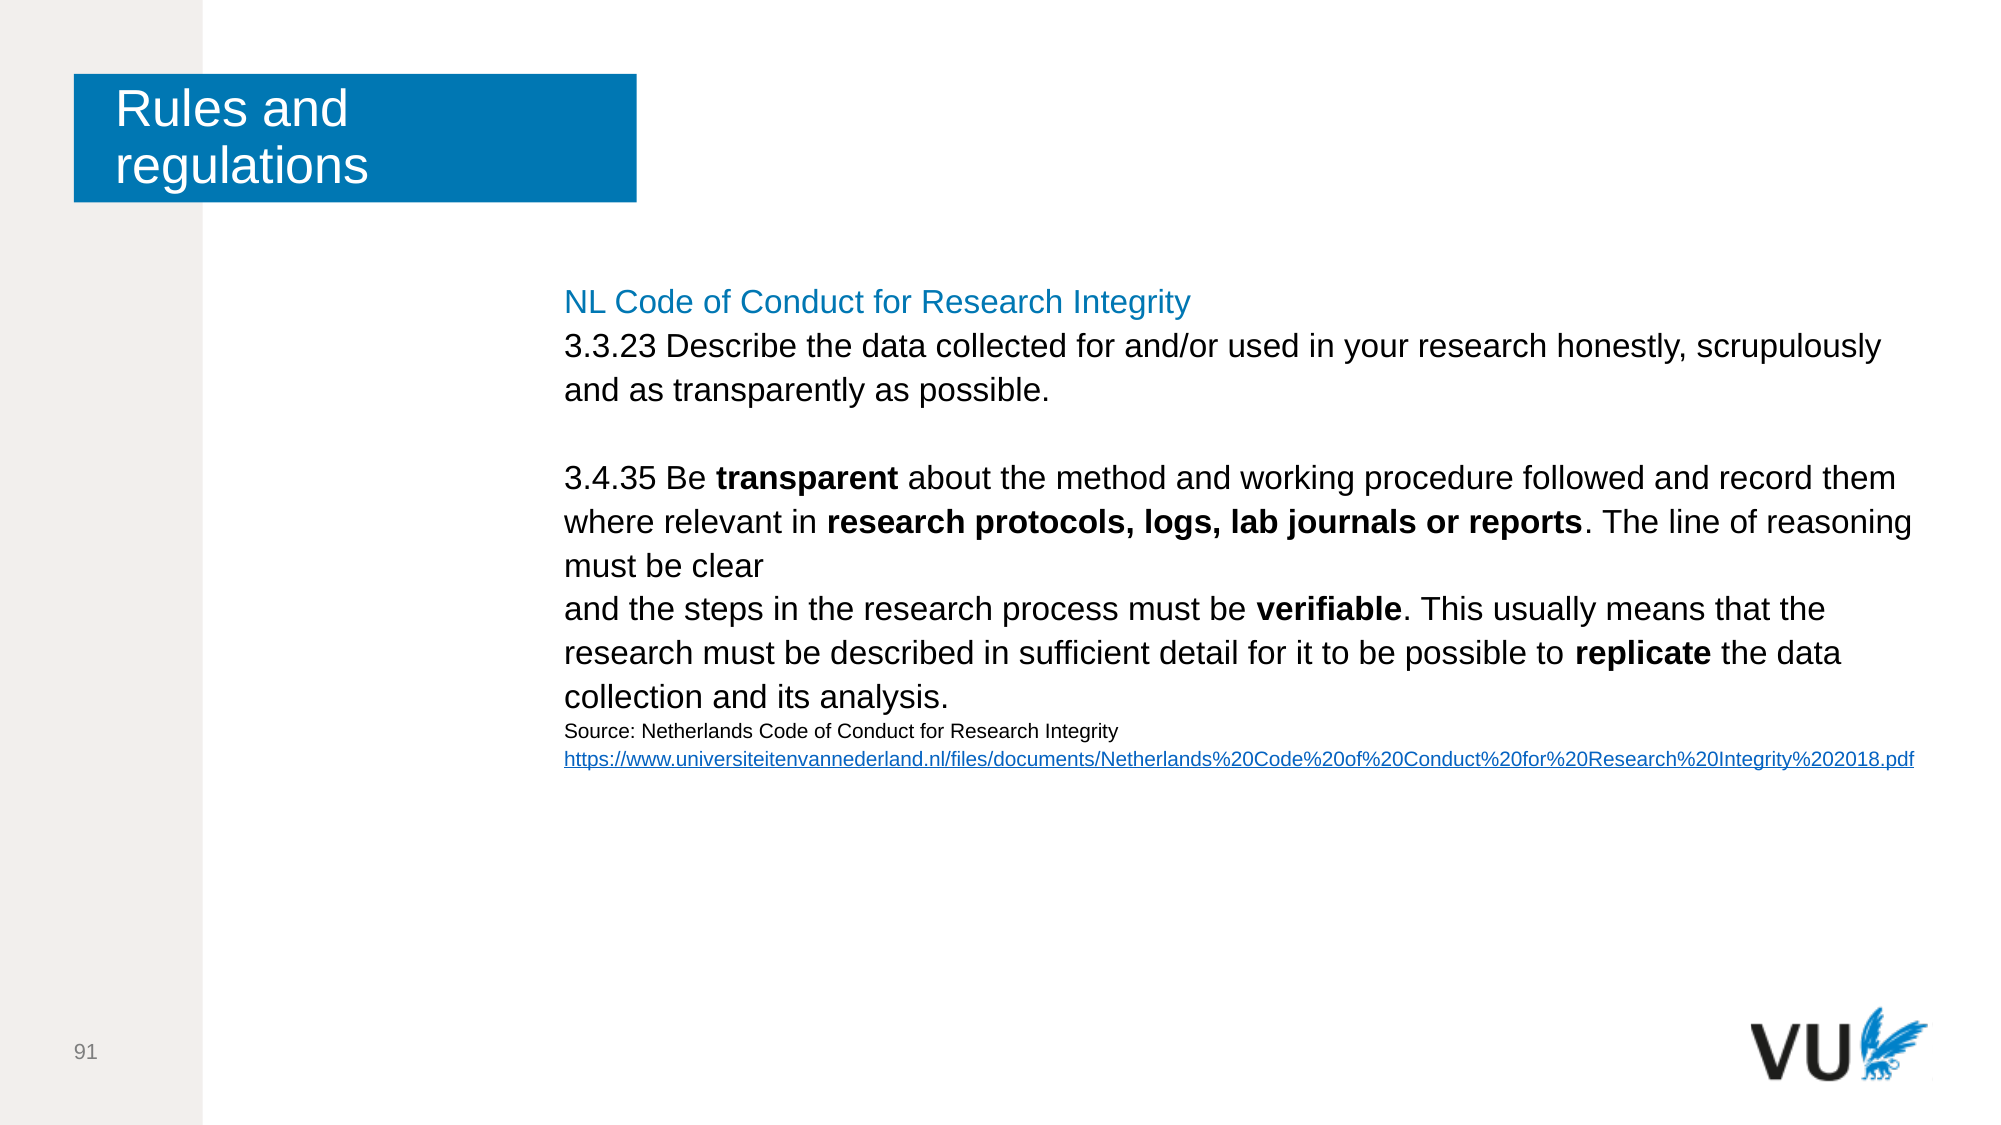

# Rules and regulations
NL Code of Conduct for Research Integrity
3.3.23 Describe the data collected for and/or used in your research honestly, scrupulously and as transparently as possible.

3.4.35 Be transparent about the method and working procedure followed and record them where relevant in research protocols, logs, lab journals or reports. The line of reasoning must be clear
and the steps in the research process must be verifiable. This usually means that the research must be described in sufficient detail for it to be possible to replicate the data collection and its analysis.
Source: Netherlands Code of Conduct for Research Integrity https://www.universiteitenvannederland.nl/files/documents/Netherlands%20Code%20of%20Conduct%20for%20Research%20Integrity%202018.pdf
91